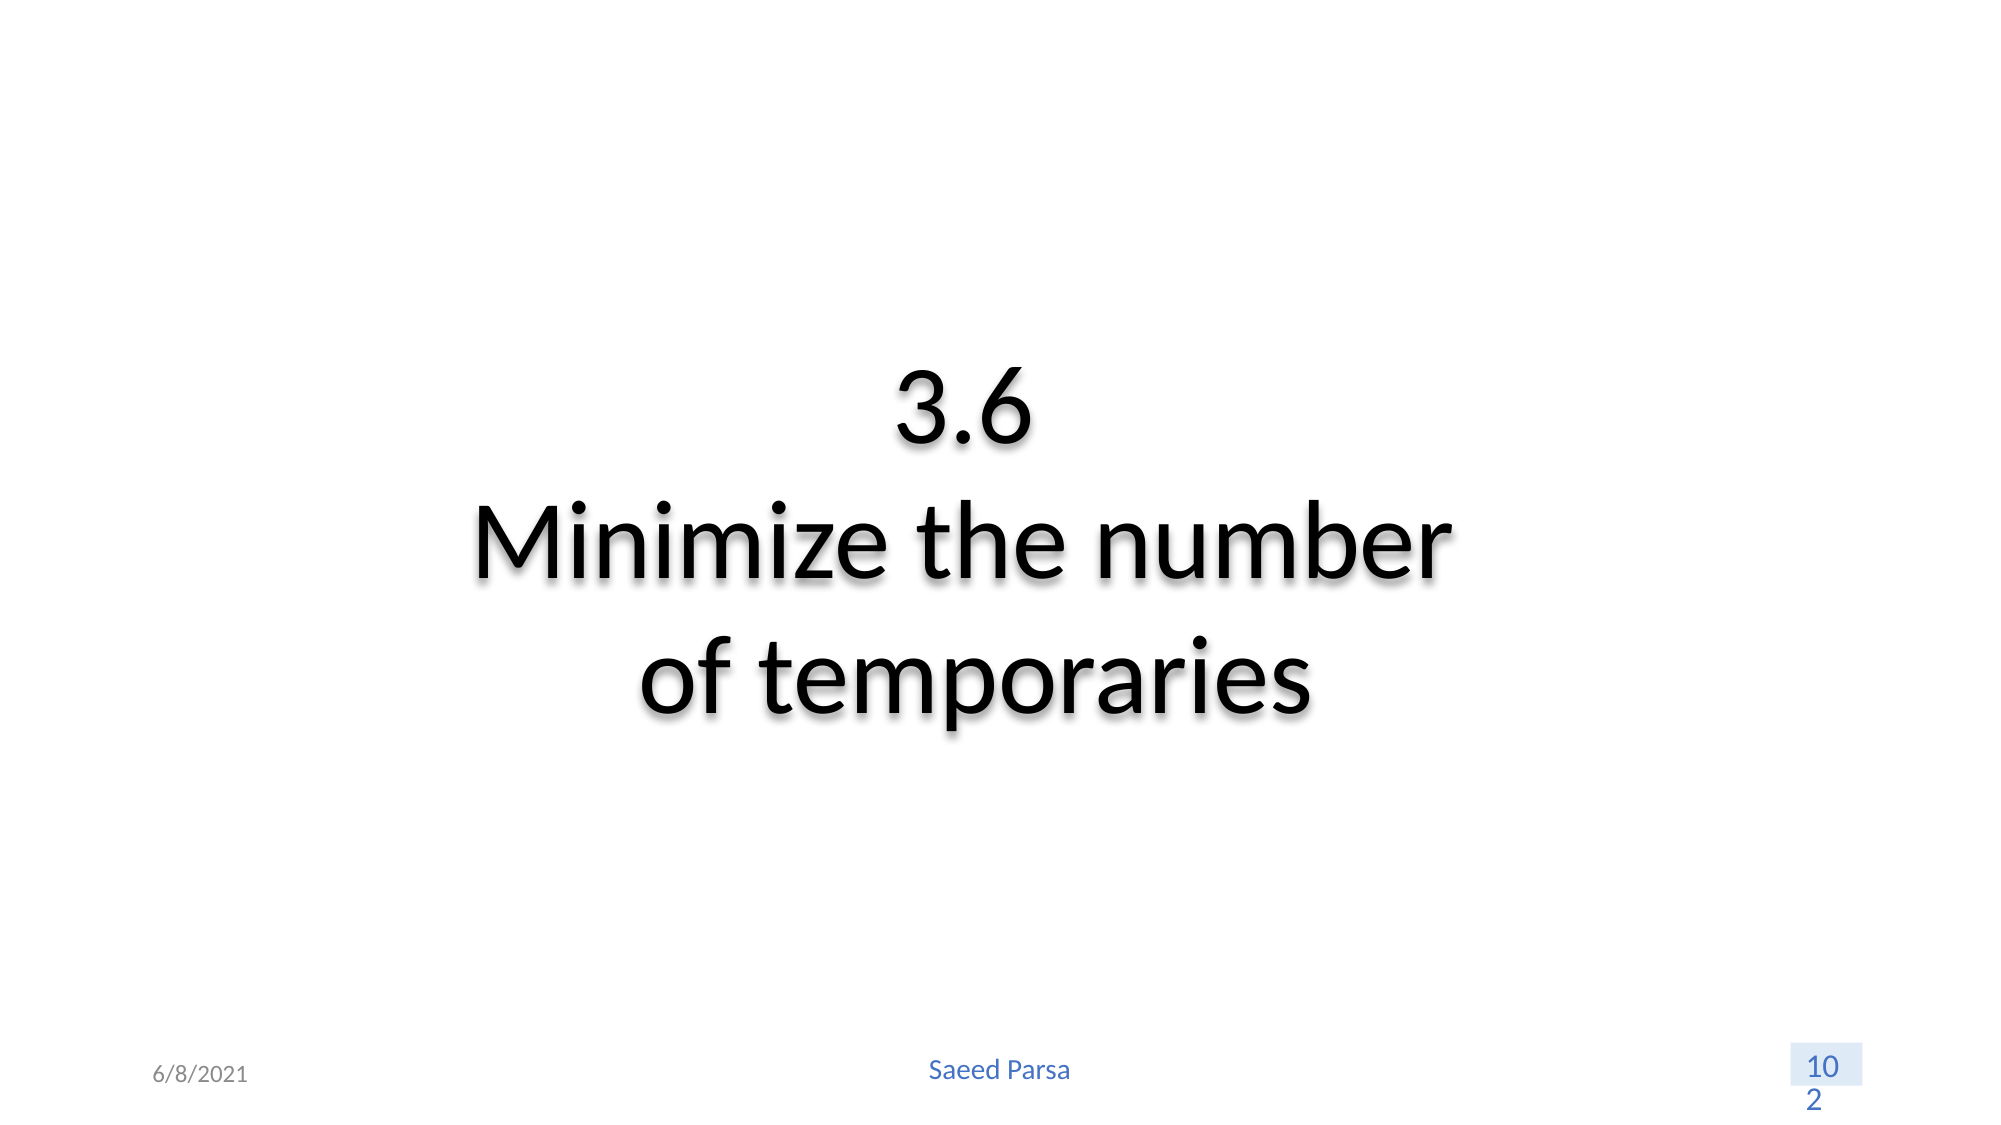

3.6
Minimize the number
of temporaries
Saeed Parsa
6/8/2021
102